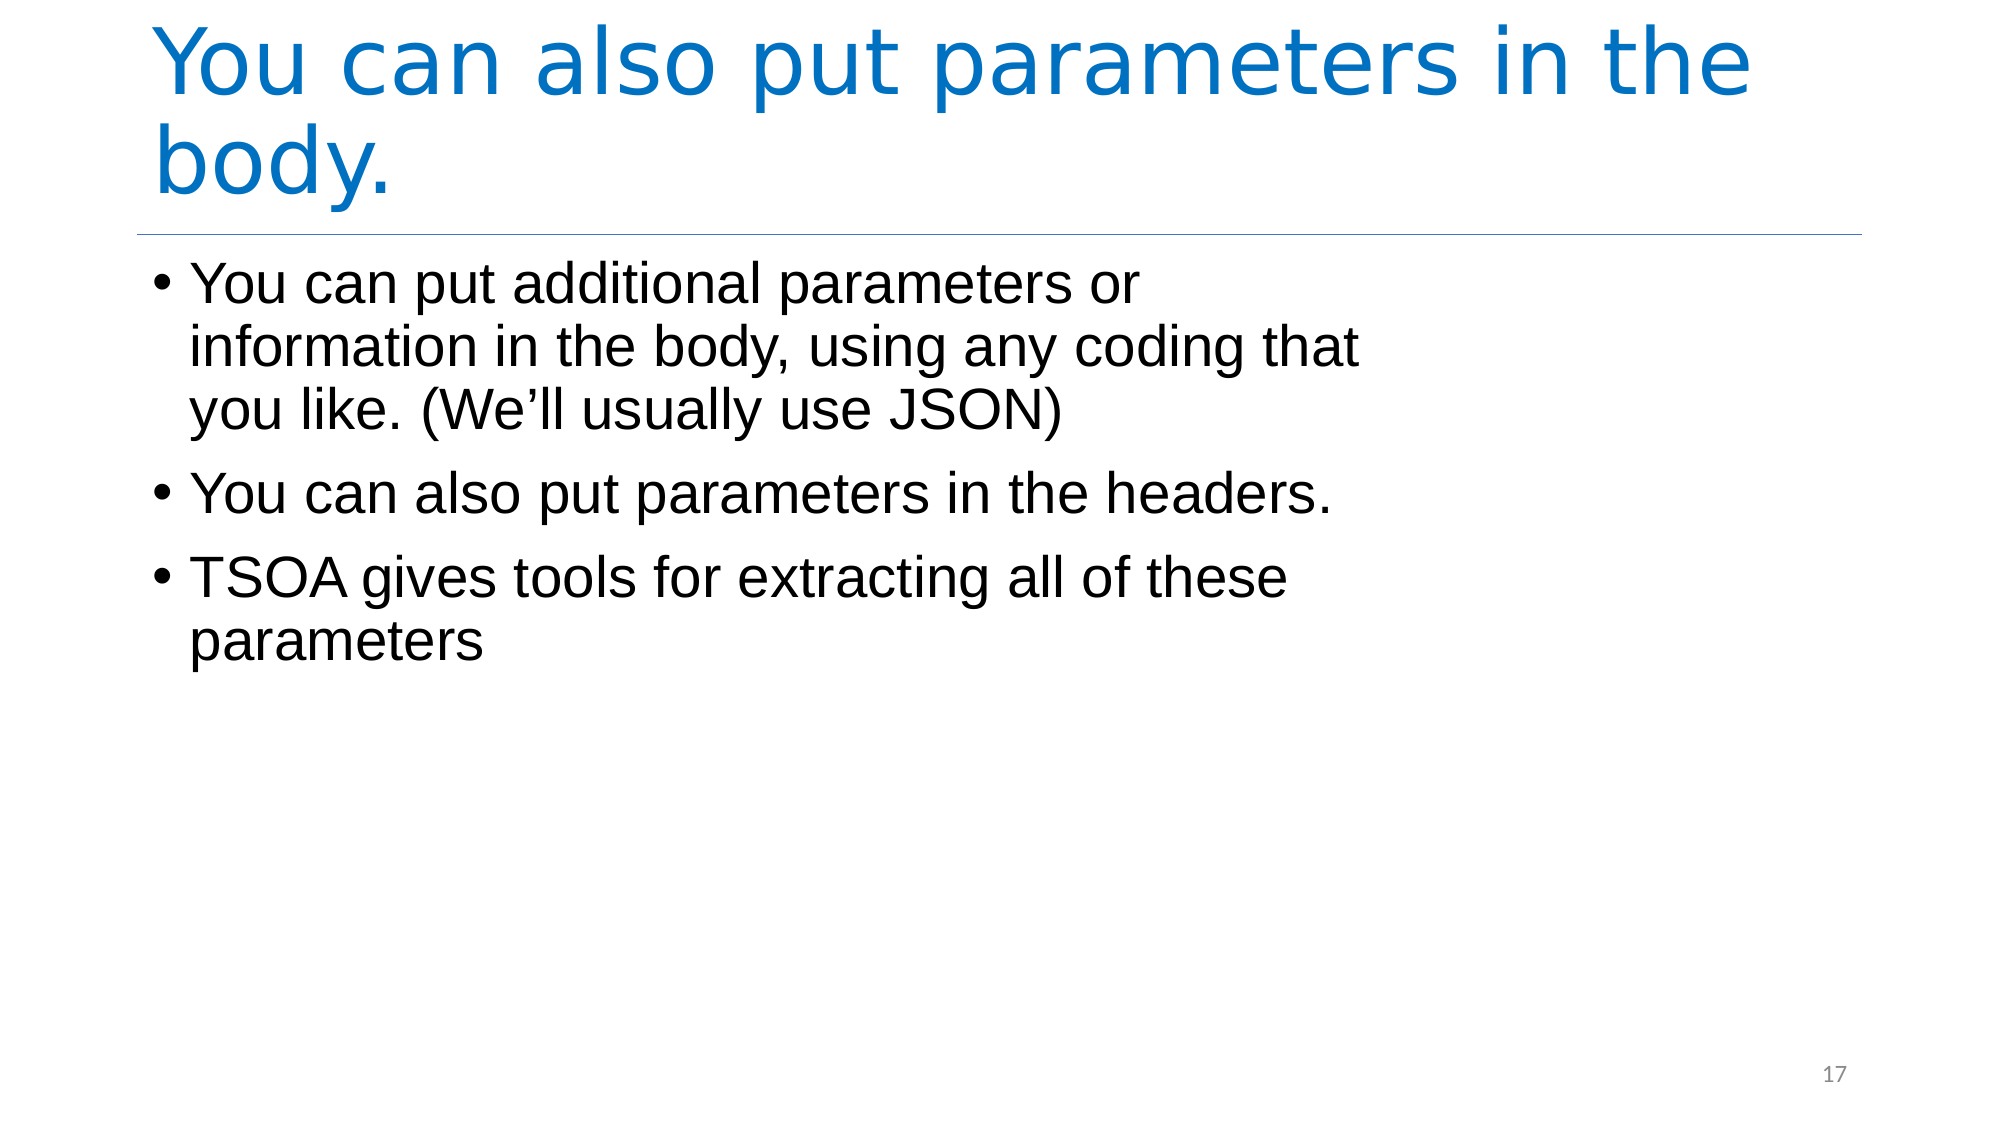

# You can also put parameters in the body.
You can put additional parameters or information in the body, using any coding that you like. (We’ll usually use JSON)
You can also put parameters in the headers.
TSOA gives tools for extracting all of these parameters
17